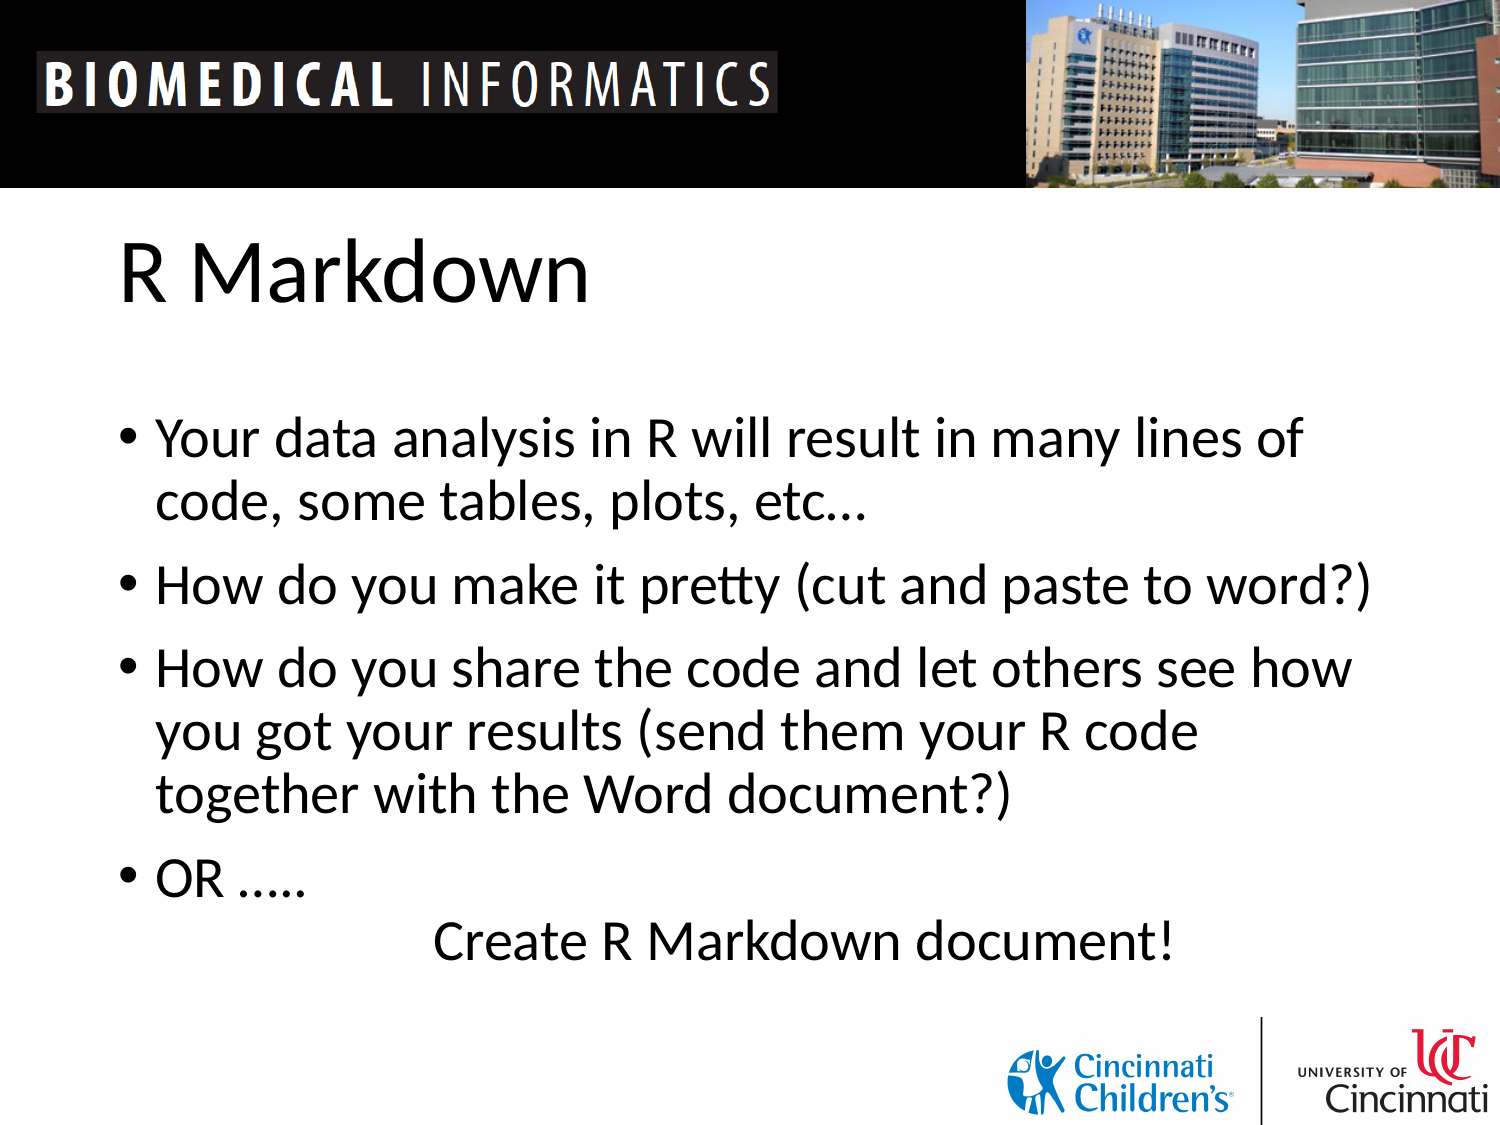

# R Markdown
Your data analysis in R will result in many lines of code, some tables, plots, etc…
How do you make it pretty (cut and paste to word?)
How do you share the code and let others see how you got your results (send them your R code together with the Word document?)
OR …..
                     Create R Markdown document!